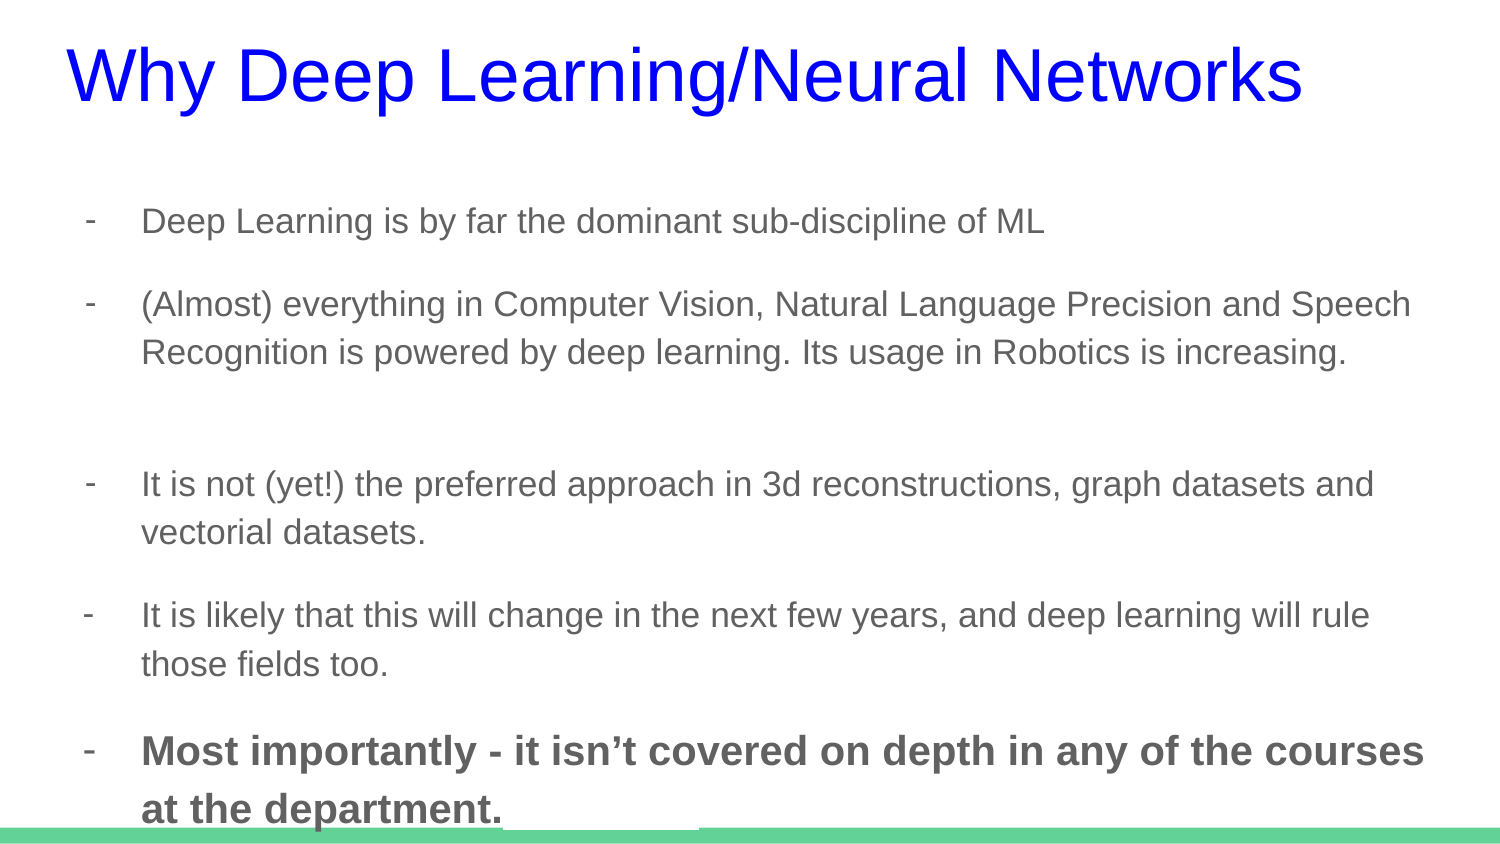

# Why Deep Learning/Neural Networks
Deep Learning is by far the dominant sub-discipline of ML
(Almost) everything in Computer Vision, Natural Language Precision and Speech Recognition is powered by deep learning. Its usage in Robotics is increasing.
It is not (yet!) the preferred approach in 3d reconstructions, graph datasets and vectorial datasets.
It is likely that this will change in the next few years, and deep learning will rule those fields too.
Most importantly - it isn’t covered on depth in any of the courses at the department.